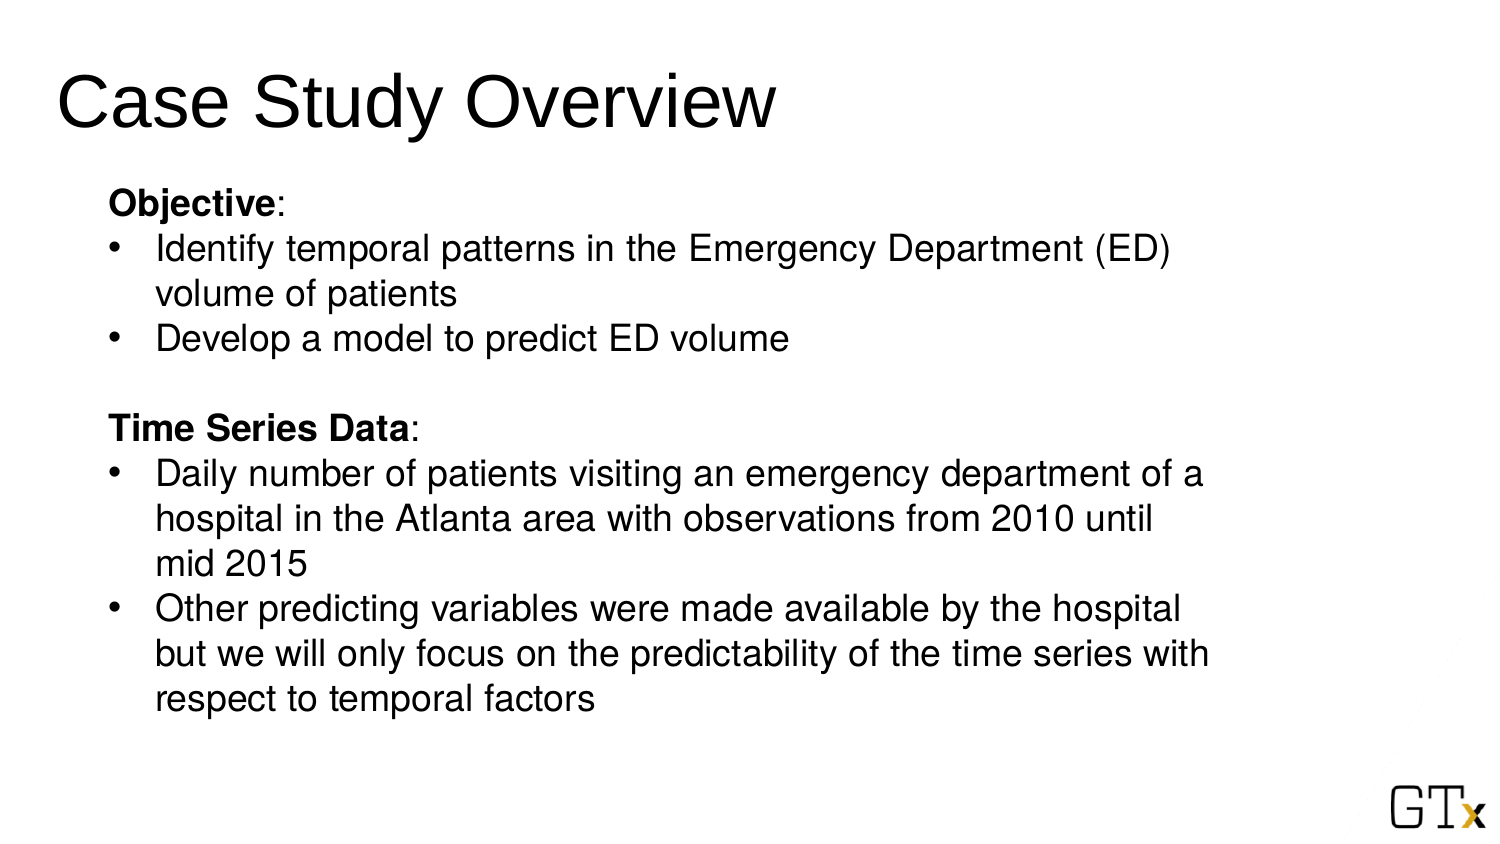

# Case Study Overview
Objective:
Identify temporal patterns in the Emergency Department (ED) volume of patients
Develop a model to predict ED volume

Time Series Data:
Daily number of patients visiting an emergency department of a hospital in the Atlanta area with observations from 2010 until mid 2015
Other predicting variables were made available by the hospital but we will only focus on the predictability of the time series with respect to temporal factors